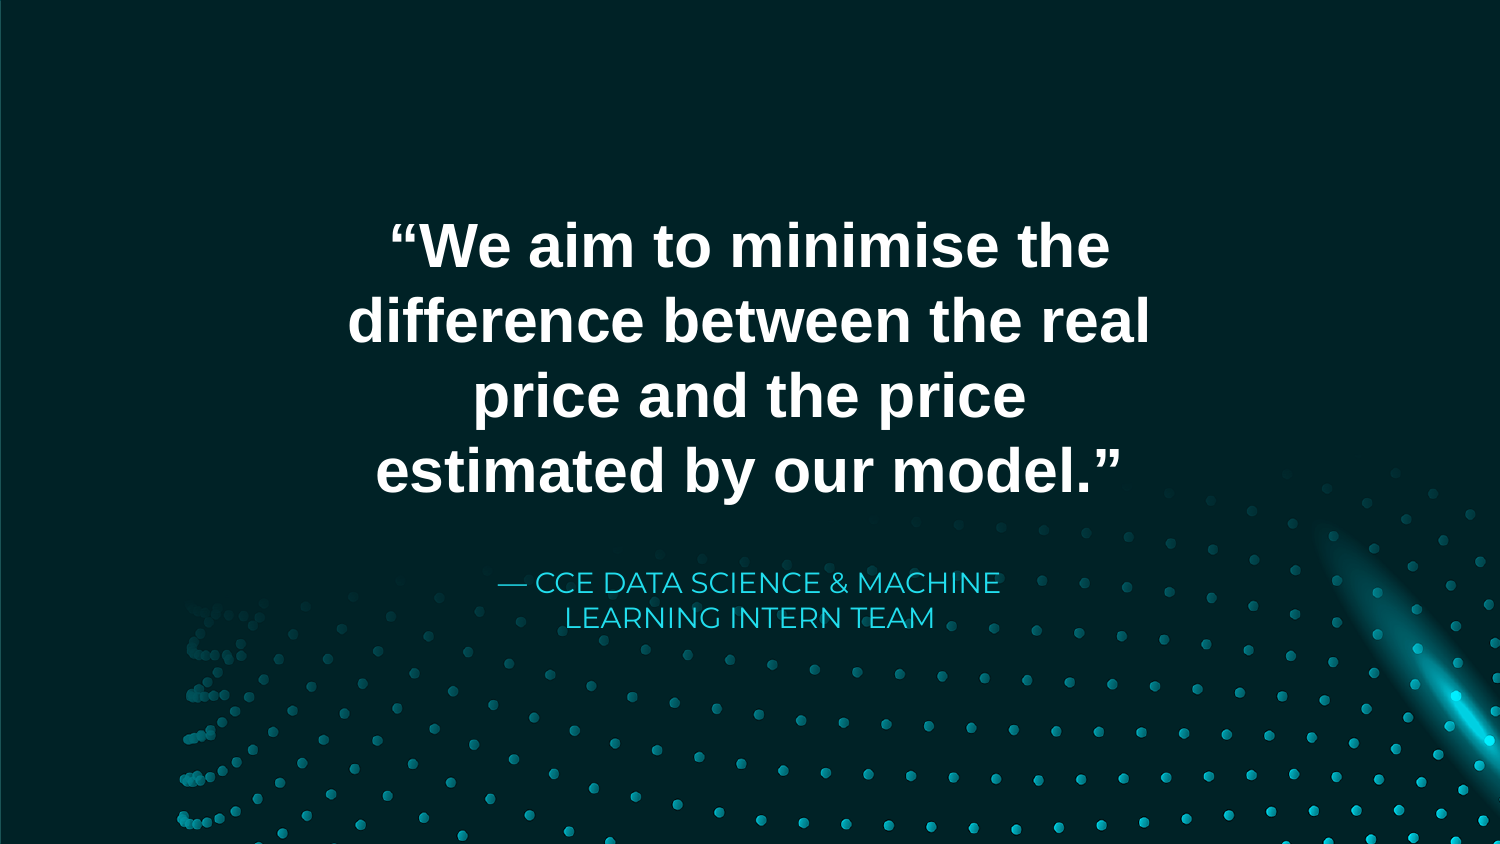

# “We aim to minimise the difference between the real price and the price estimated by our model.”
— CCE DATA SCIENCE & MACHINE LEARNING INTERN TEAM